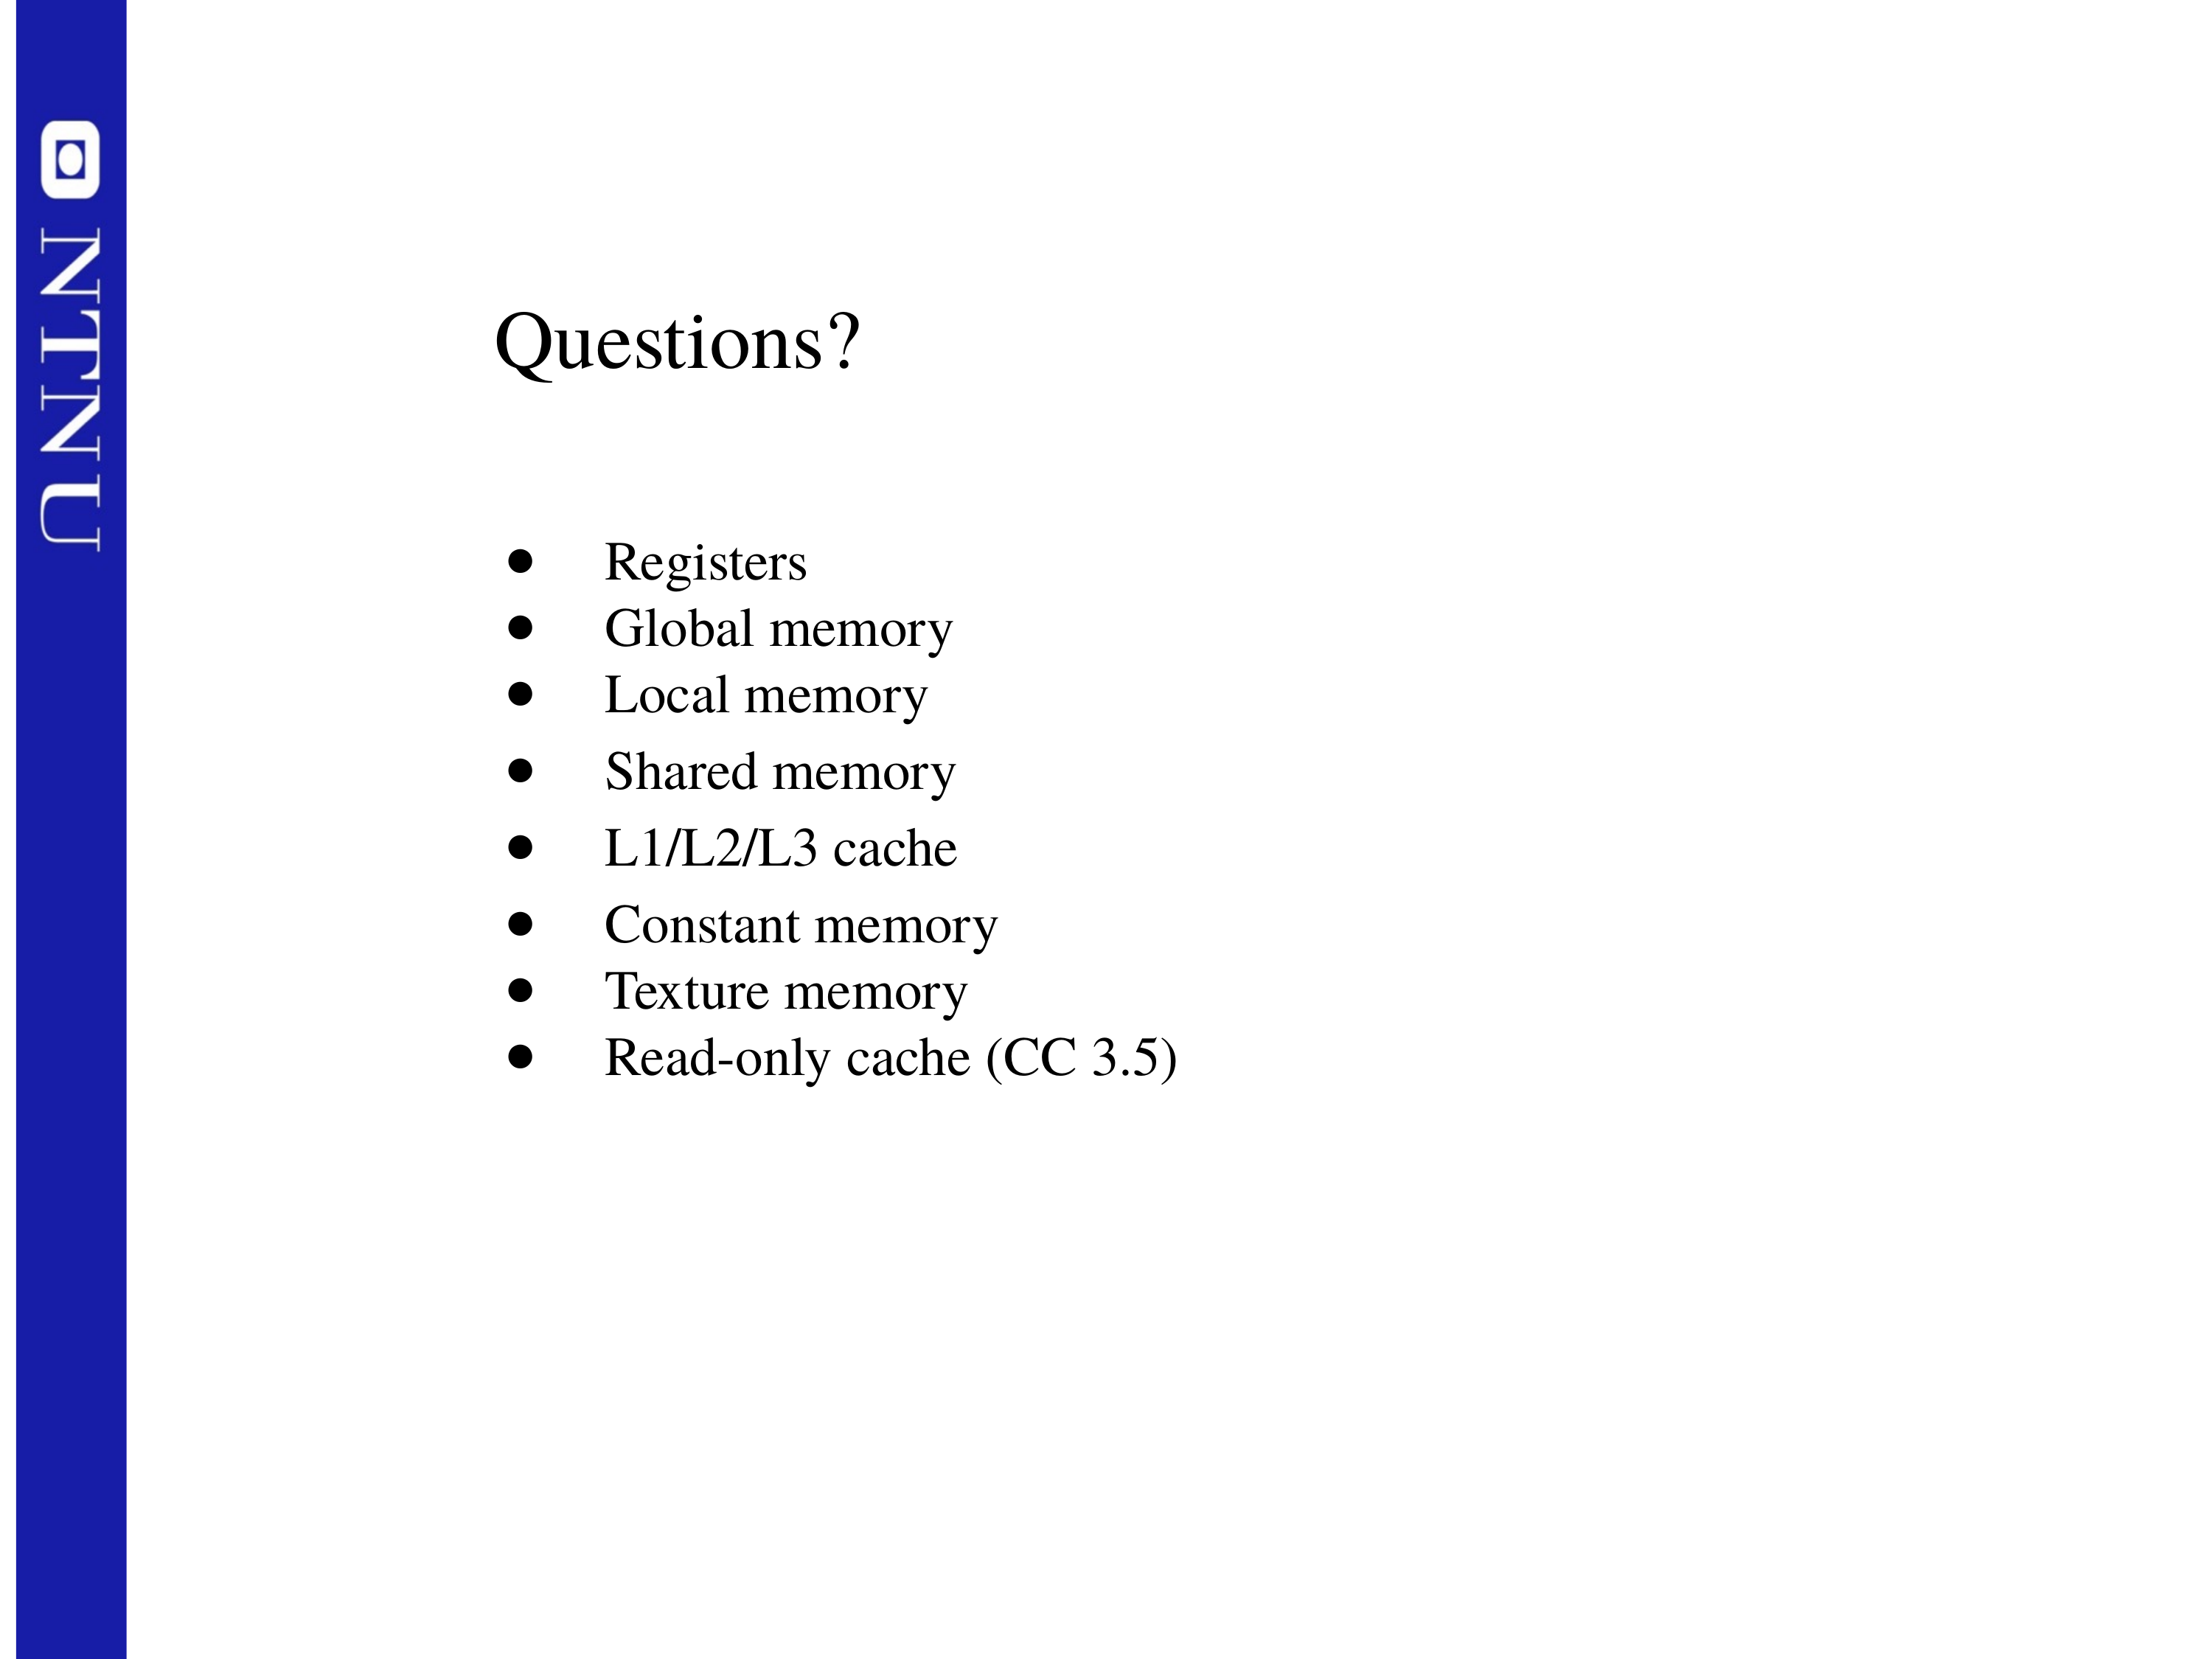

# Questions?
Registers
Global memory
Local memory
Shared memory
L1/L2/L3 cache
Constant memory
Texture memory
Read-only cache (CC 3.5)
88